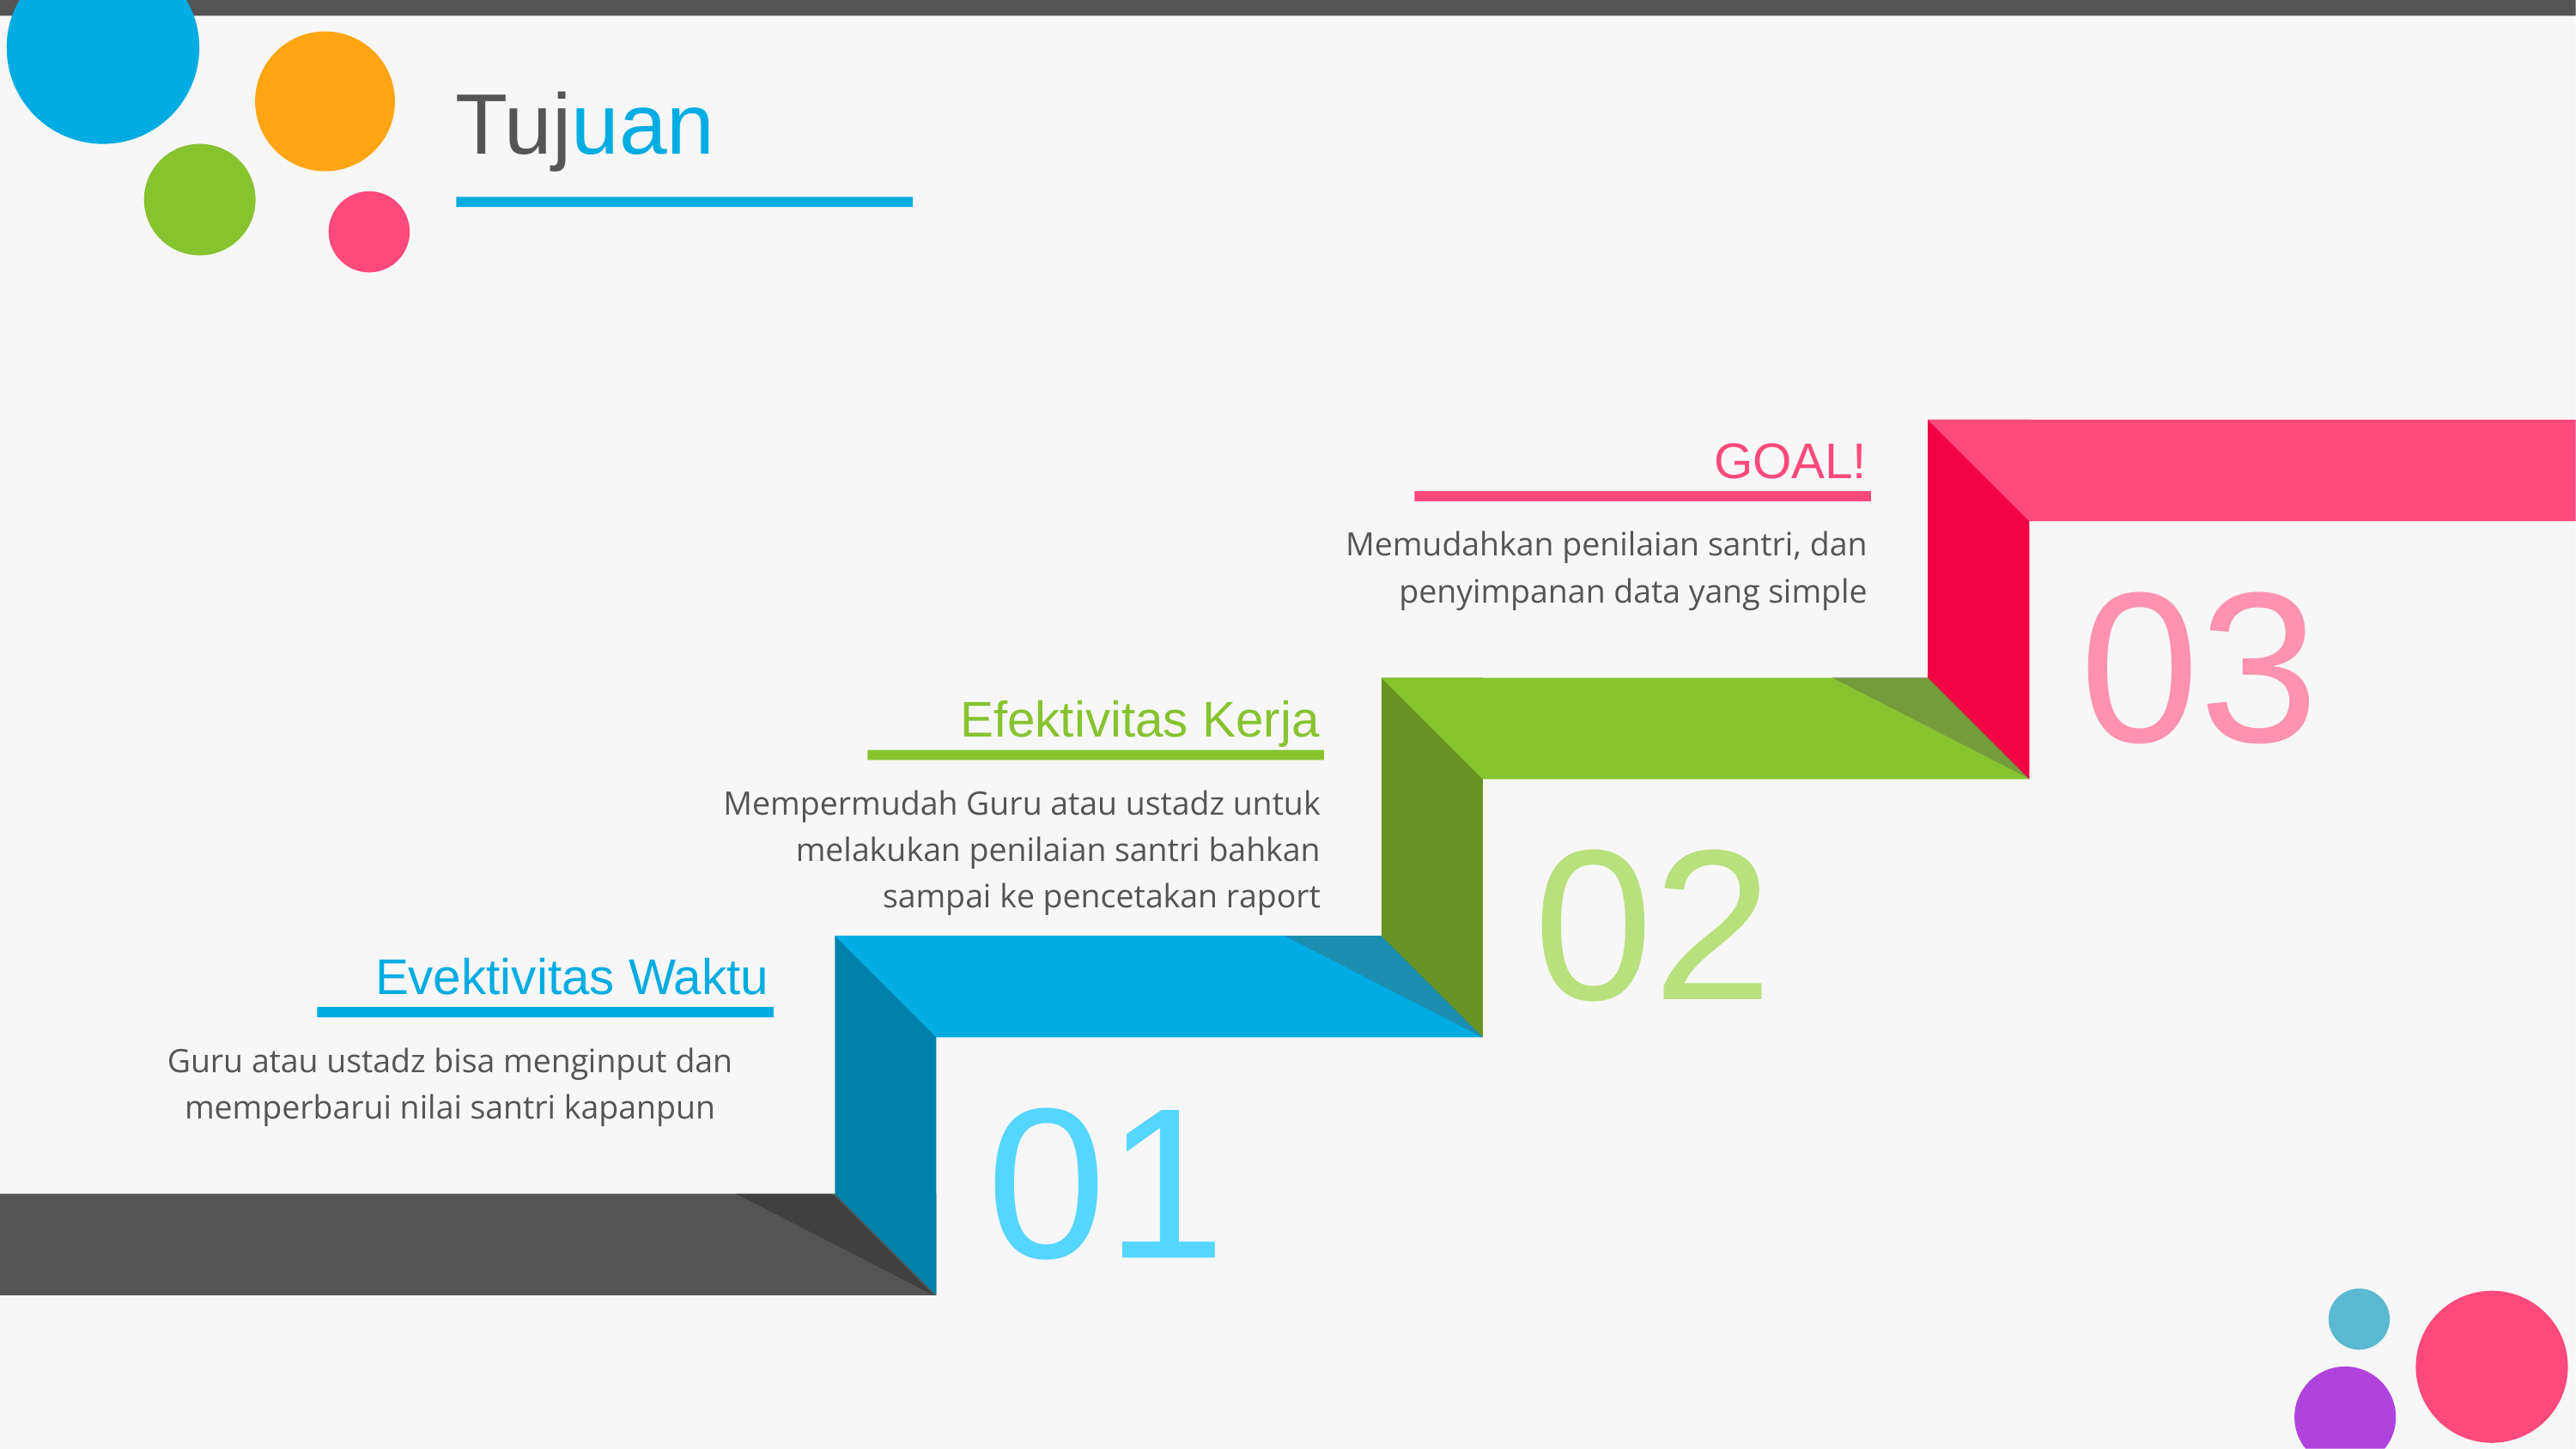

# Tujuan

GOAL!
Memudahkan penilaian santri, dan penyimpanan data yang simple
Efektivitas Kerja
Mempermudah Guru atau ustadz untuk melakukan penilaian santri bahkan sampai ke pencetakan raport
Evektivitas Waktu
Guru atau ustadz bisa menginput dan memperbarui nilai santri kapanpun